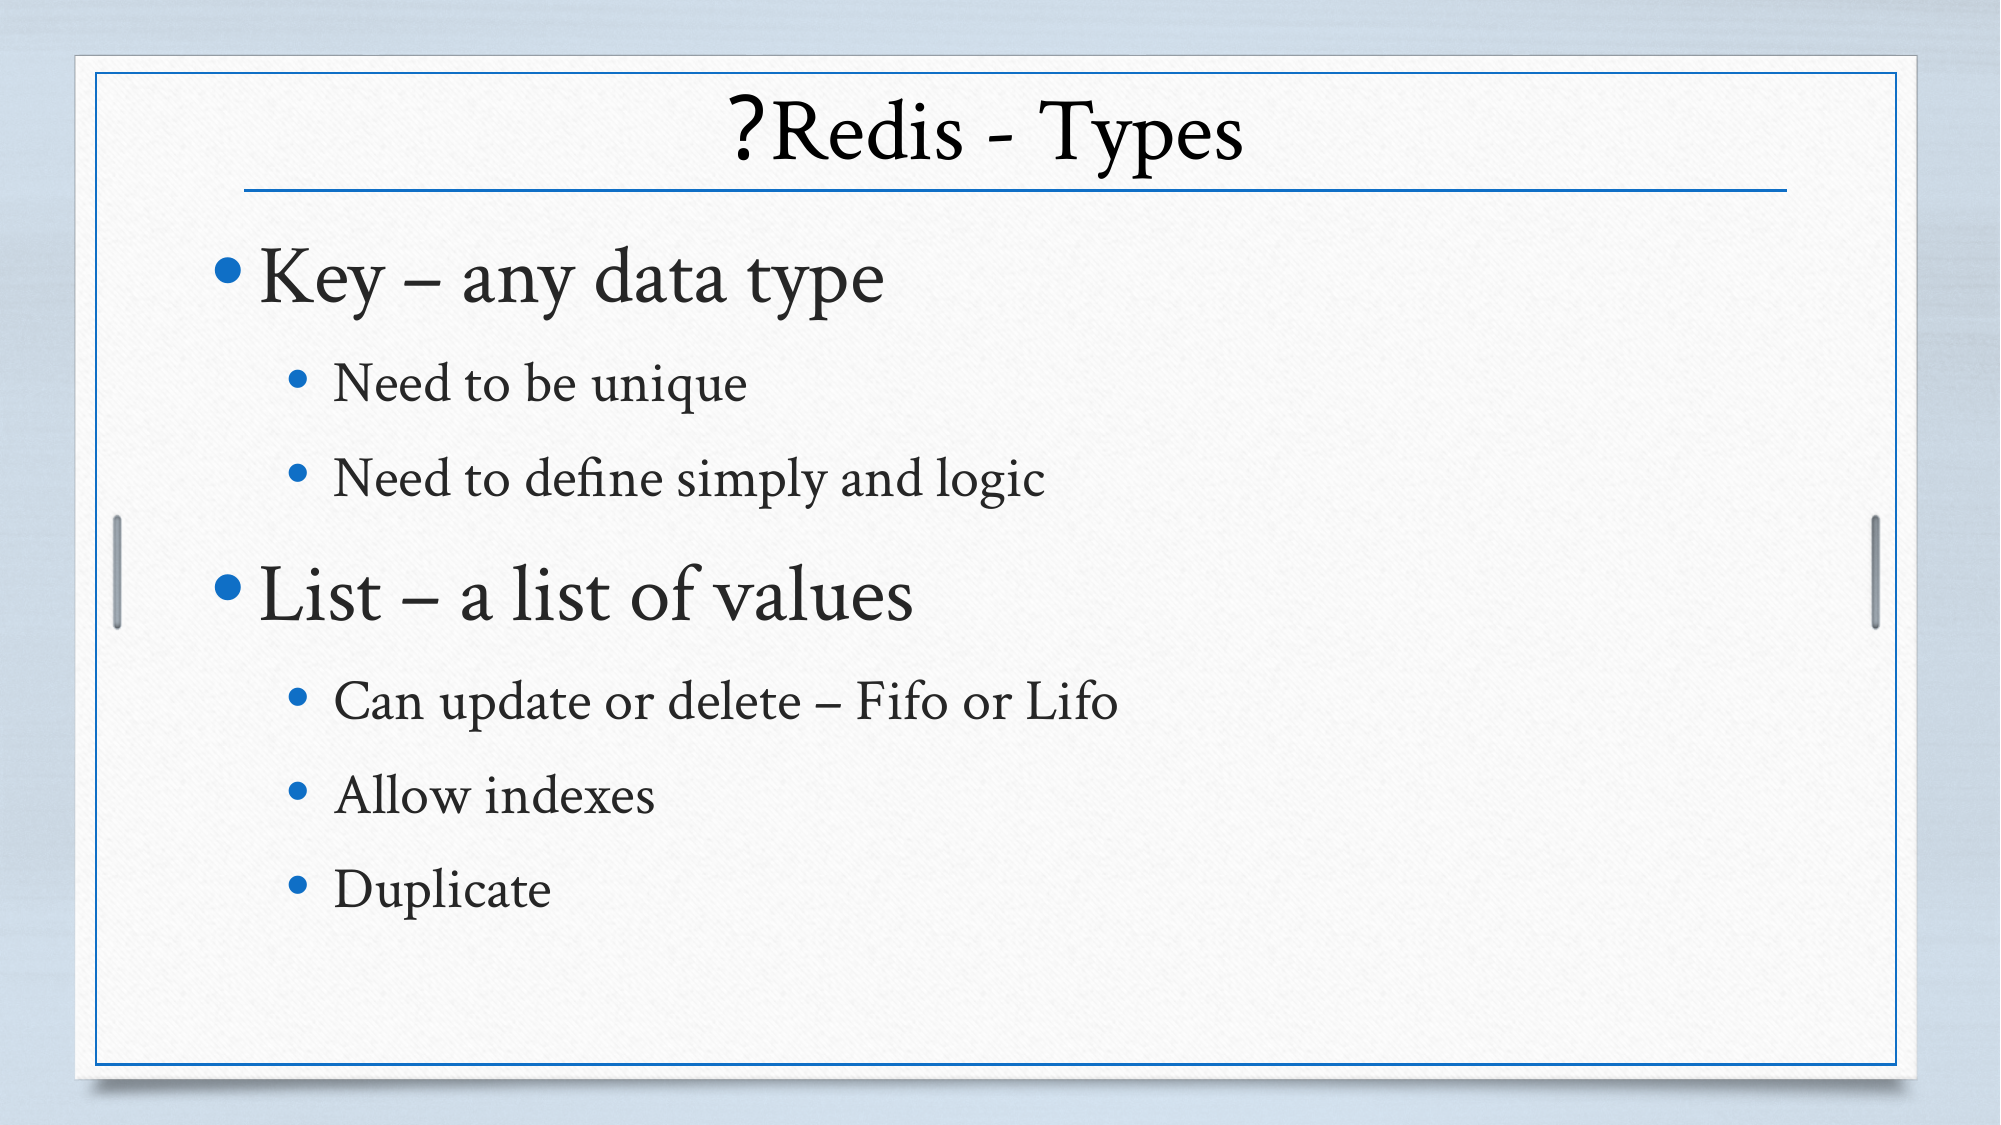

# Redis - Types?
Key – any data type
Need to be unique
Need to define simply and logic
List – a list of values
Can update or delete – Fifo or Lifo
Allow indexes
Duplicate